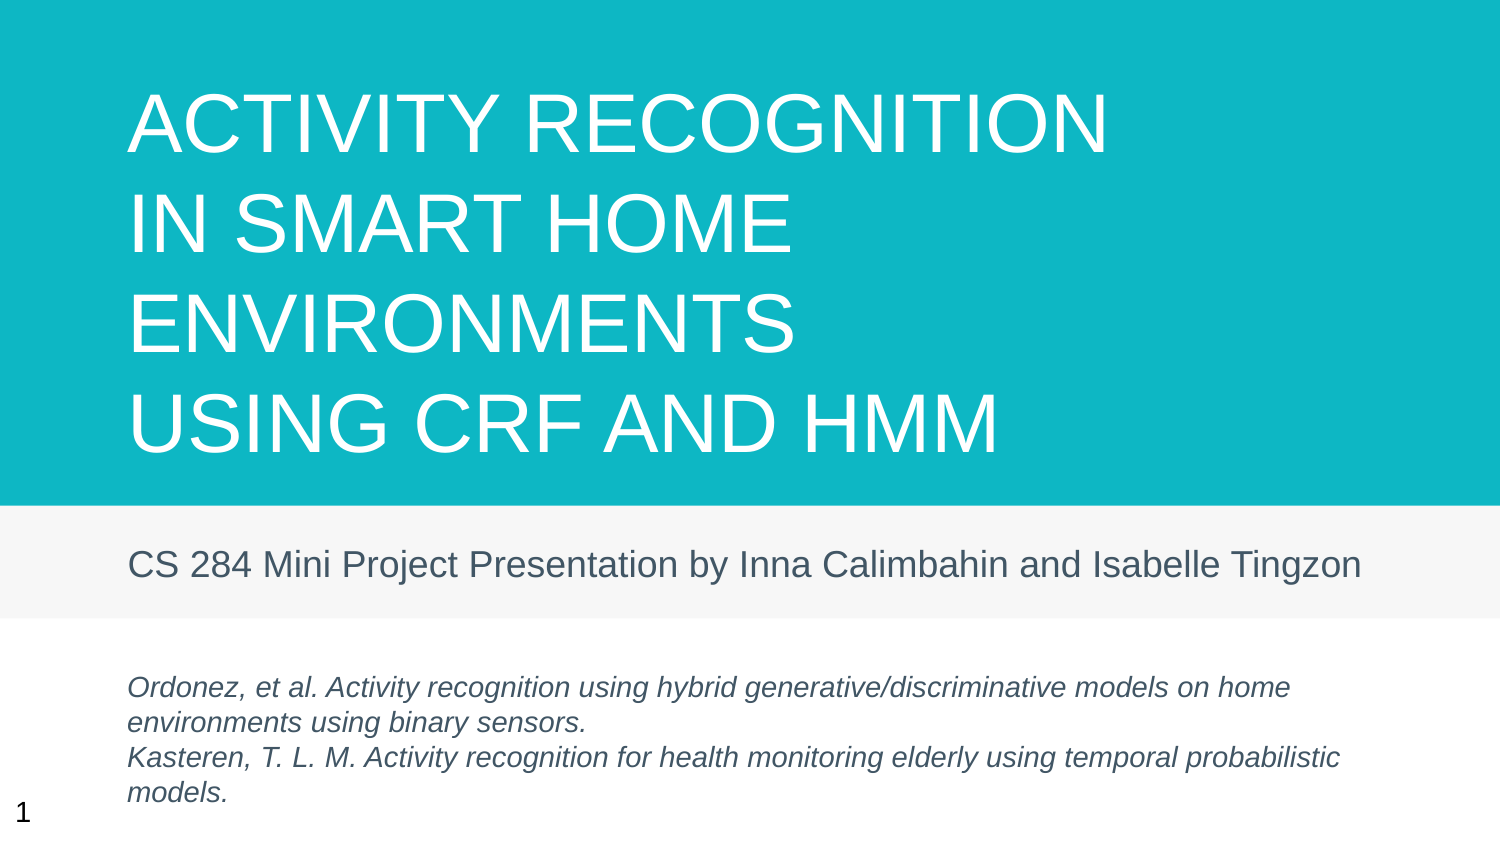

# ACTIVITY RECOGNITION IN SMART HOME ENVIRONMENTS USING CRF AND HMM
CS 284 Mini Project Presentation by Inna Calimbahin and Isabelle Tingzon
1
Ordonez, et al. Activity recognition using hybrid generative/discriminative models on home environments using binary sensors.
Kasteren, T. L. M. Activity recognition for health monitoring elderly using temporal probabilistic  models.